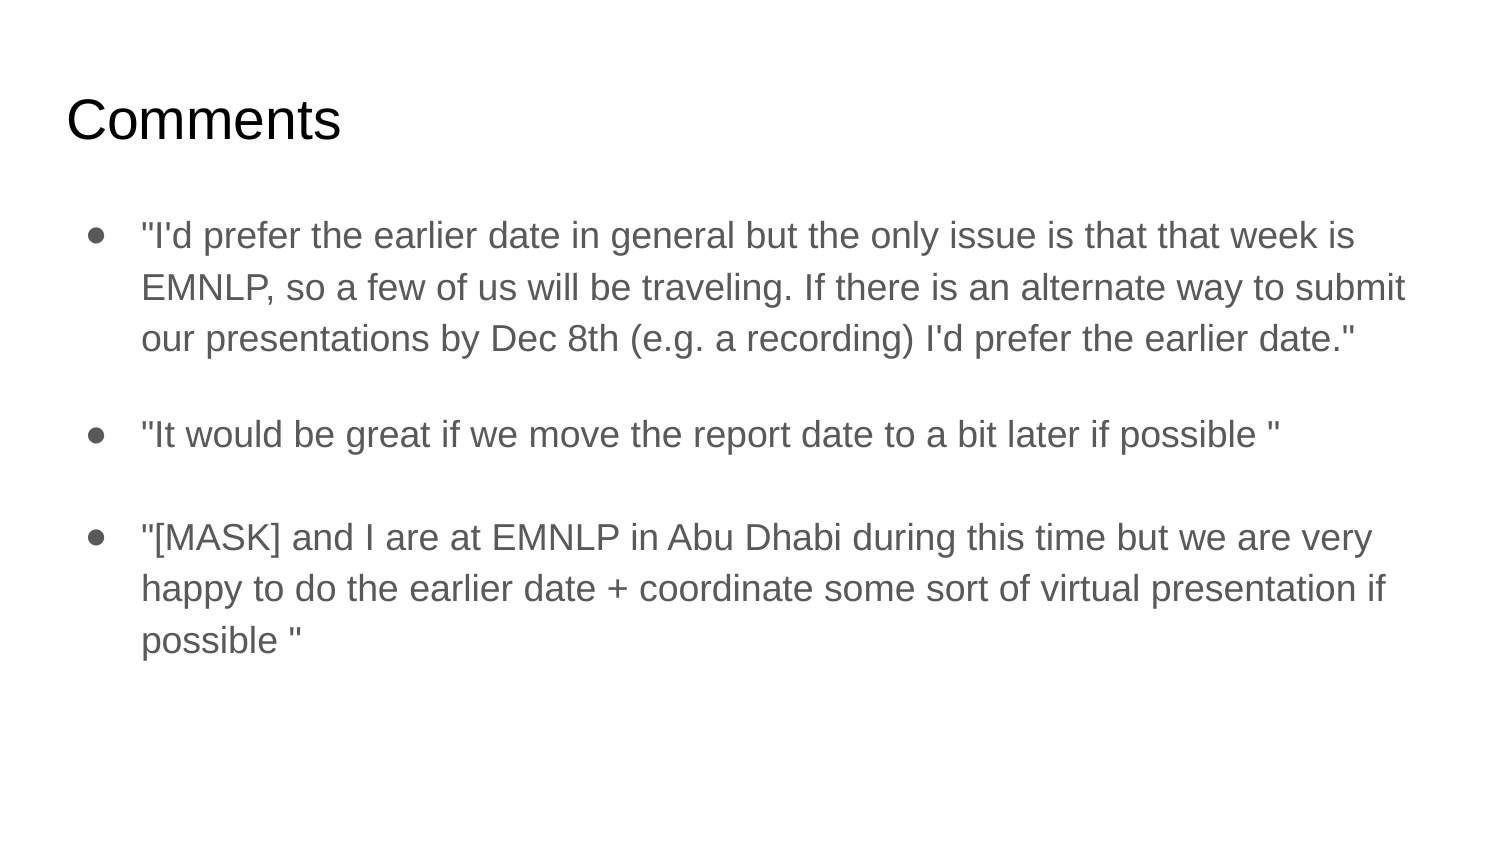

# Comments
"I'd prefer the earlier date in general but the only issue is that that week is EMNLP, so a few of us will be traveling. If there is an alternate way to submit our presentations by Dec 8th (e.g. a recording) I'd prefer the earlier date."
"It would be great if we move the report date to a bit later if possible "
"[MASK] and I are at EMNLP in Abu Dhabi during this time but we are very happy to do the earlier date + coordinate some sort of virtual presentation if possible "